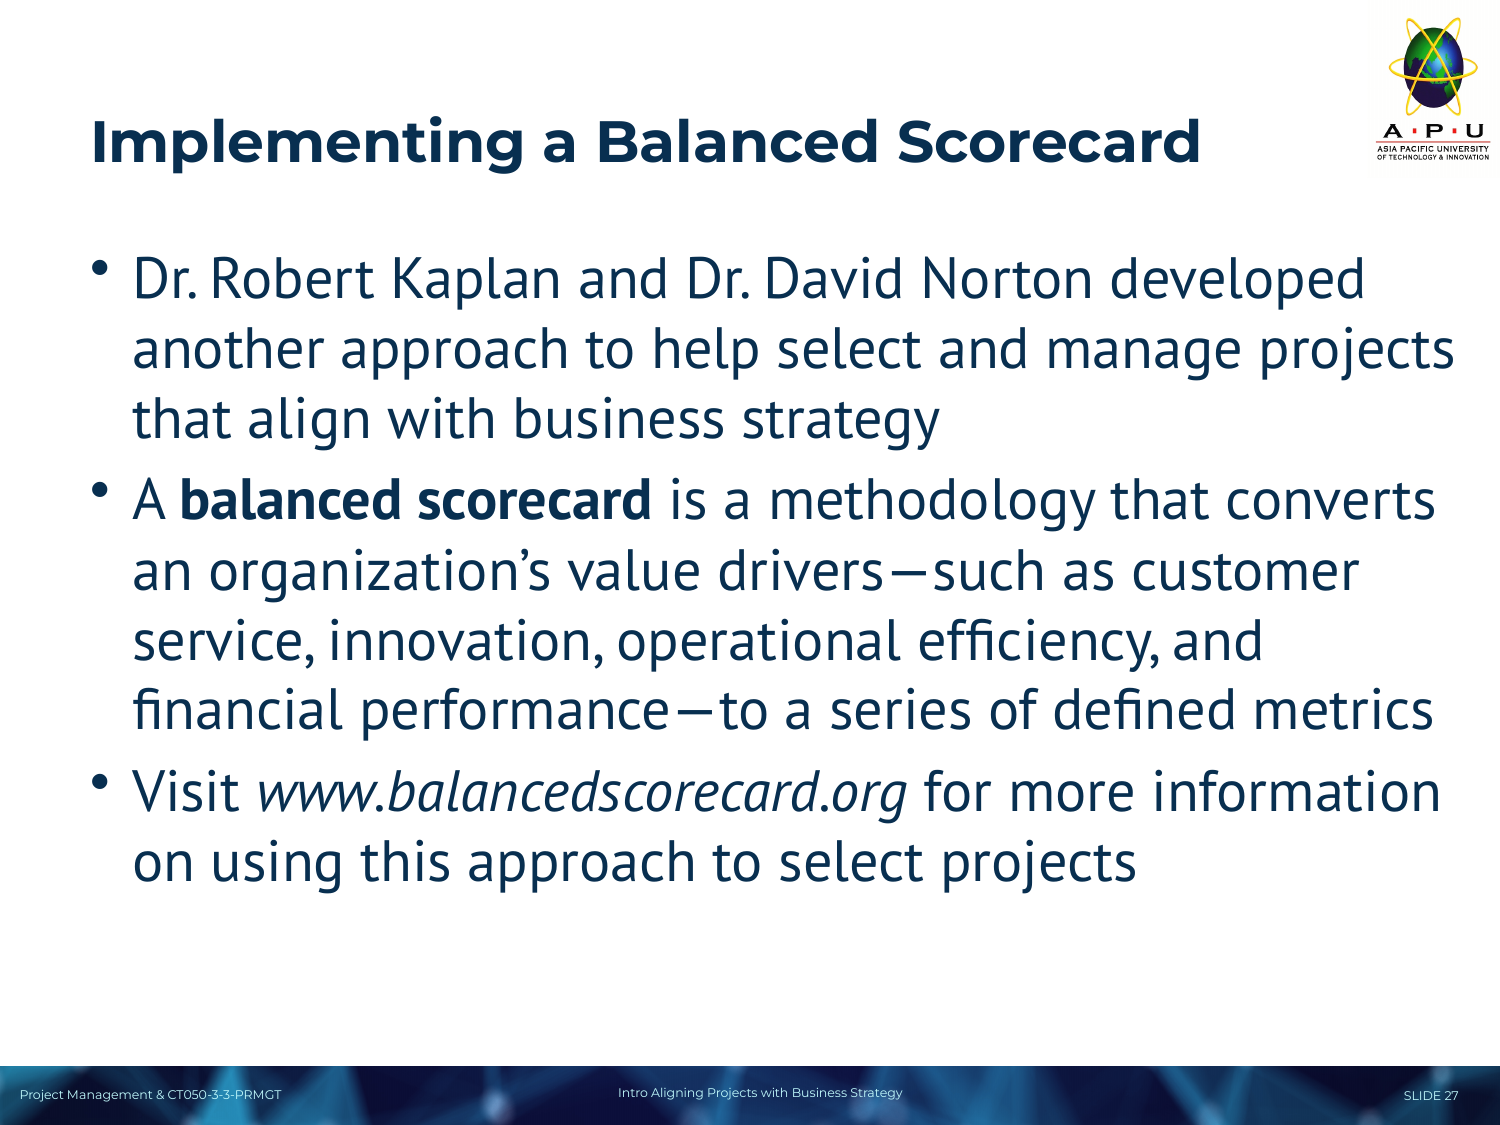

# Implementing a Balanced Scorecard
Dr. Robert Kaplan and Dr. David Norton developed another approach to help select and manage projects that align with business strategy
A balanced scorecard is a methodology that converts an organization’s value drivers—such as customer service, innovation, operational efficiency, and financial performance—to a series of defined metrics
Visit www.balancedscorecard.org for more information on using this approach to select projects